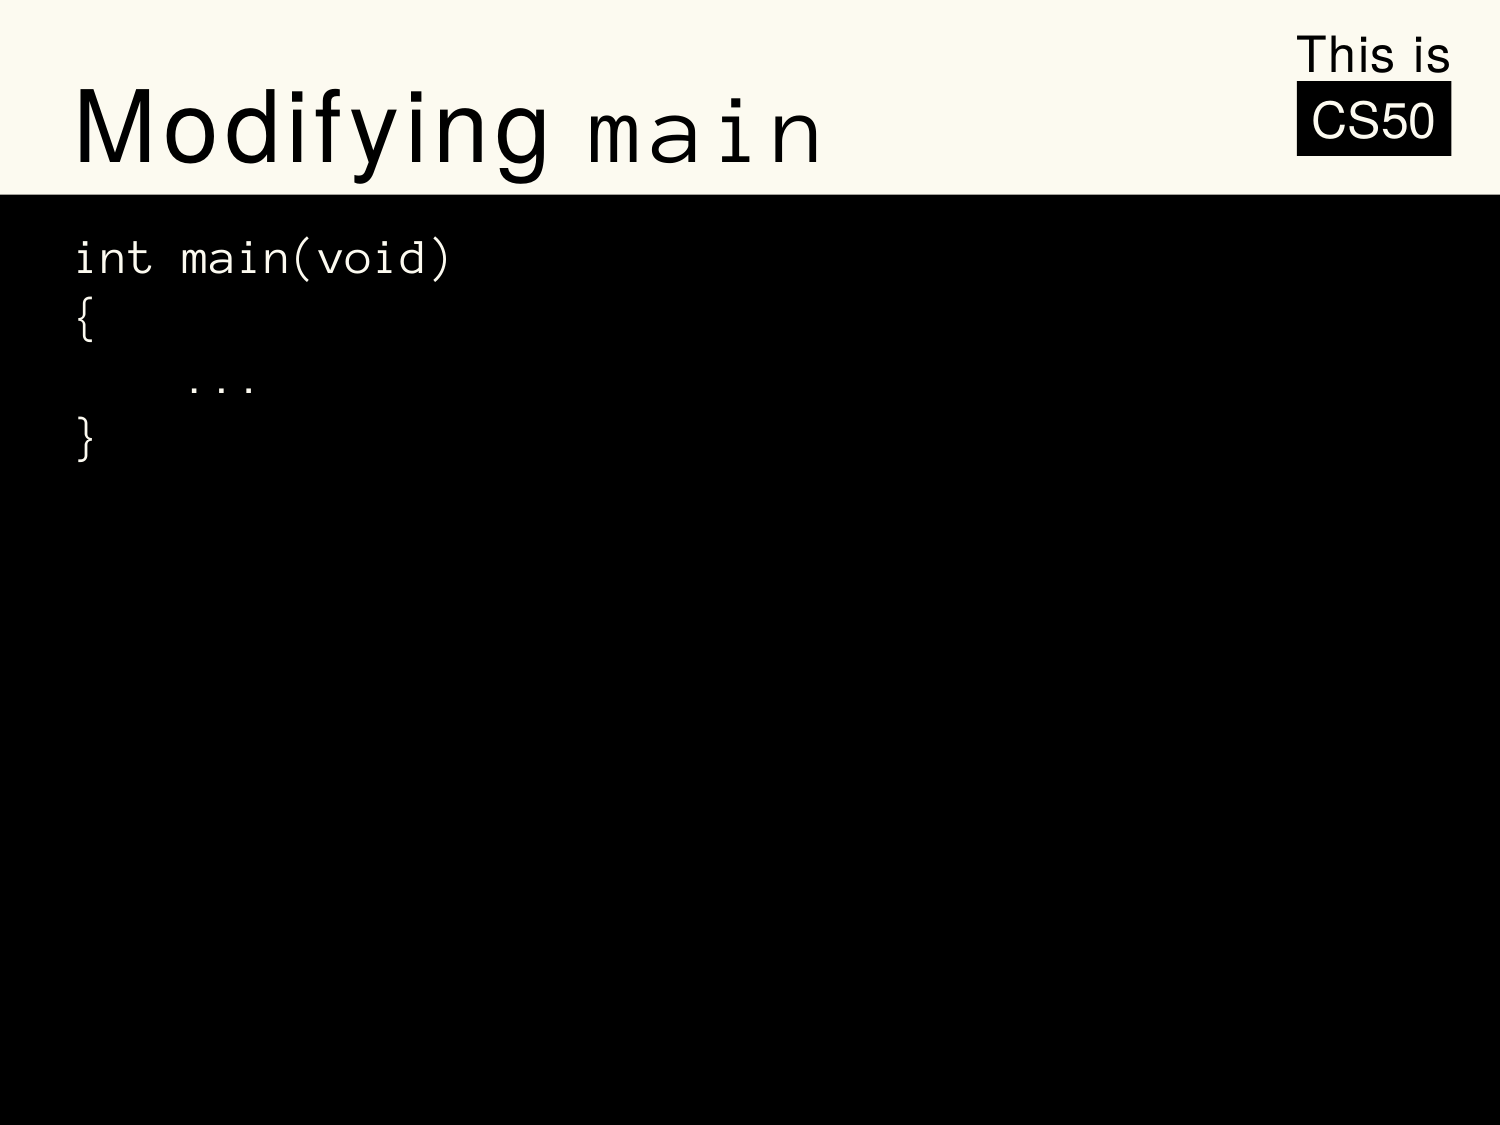

This is
# Modifying main
CS50

int main(void)
{
    ...
}